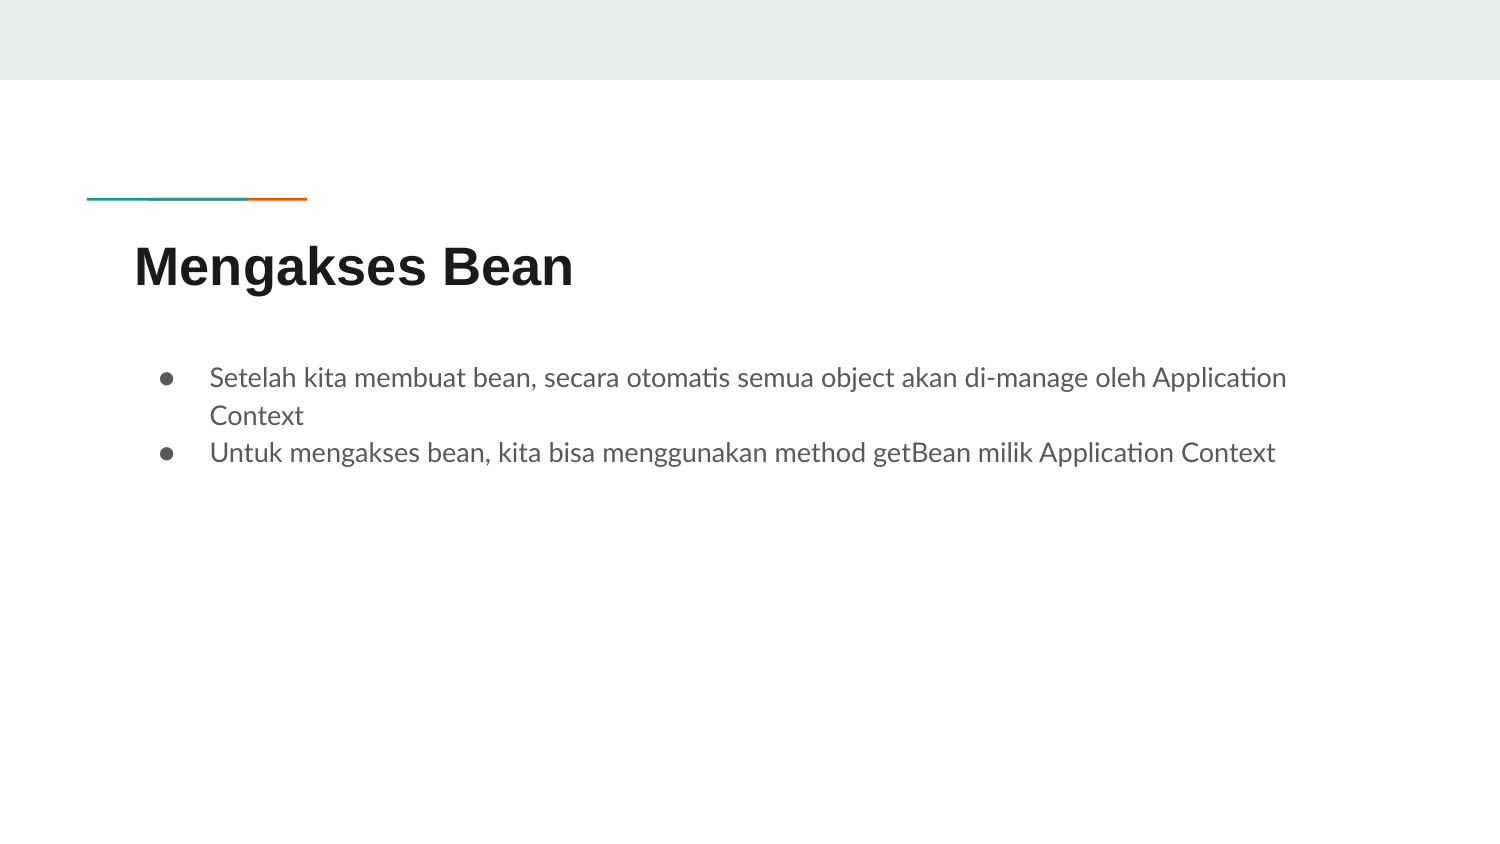

# Mengakses Bean
Setelah kita membuat bean, secara otomatis semua object akan di-manage oleh Application Context
Untuk mengakses bean, kita bisa menggunakan method getBean milik Application Context